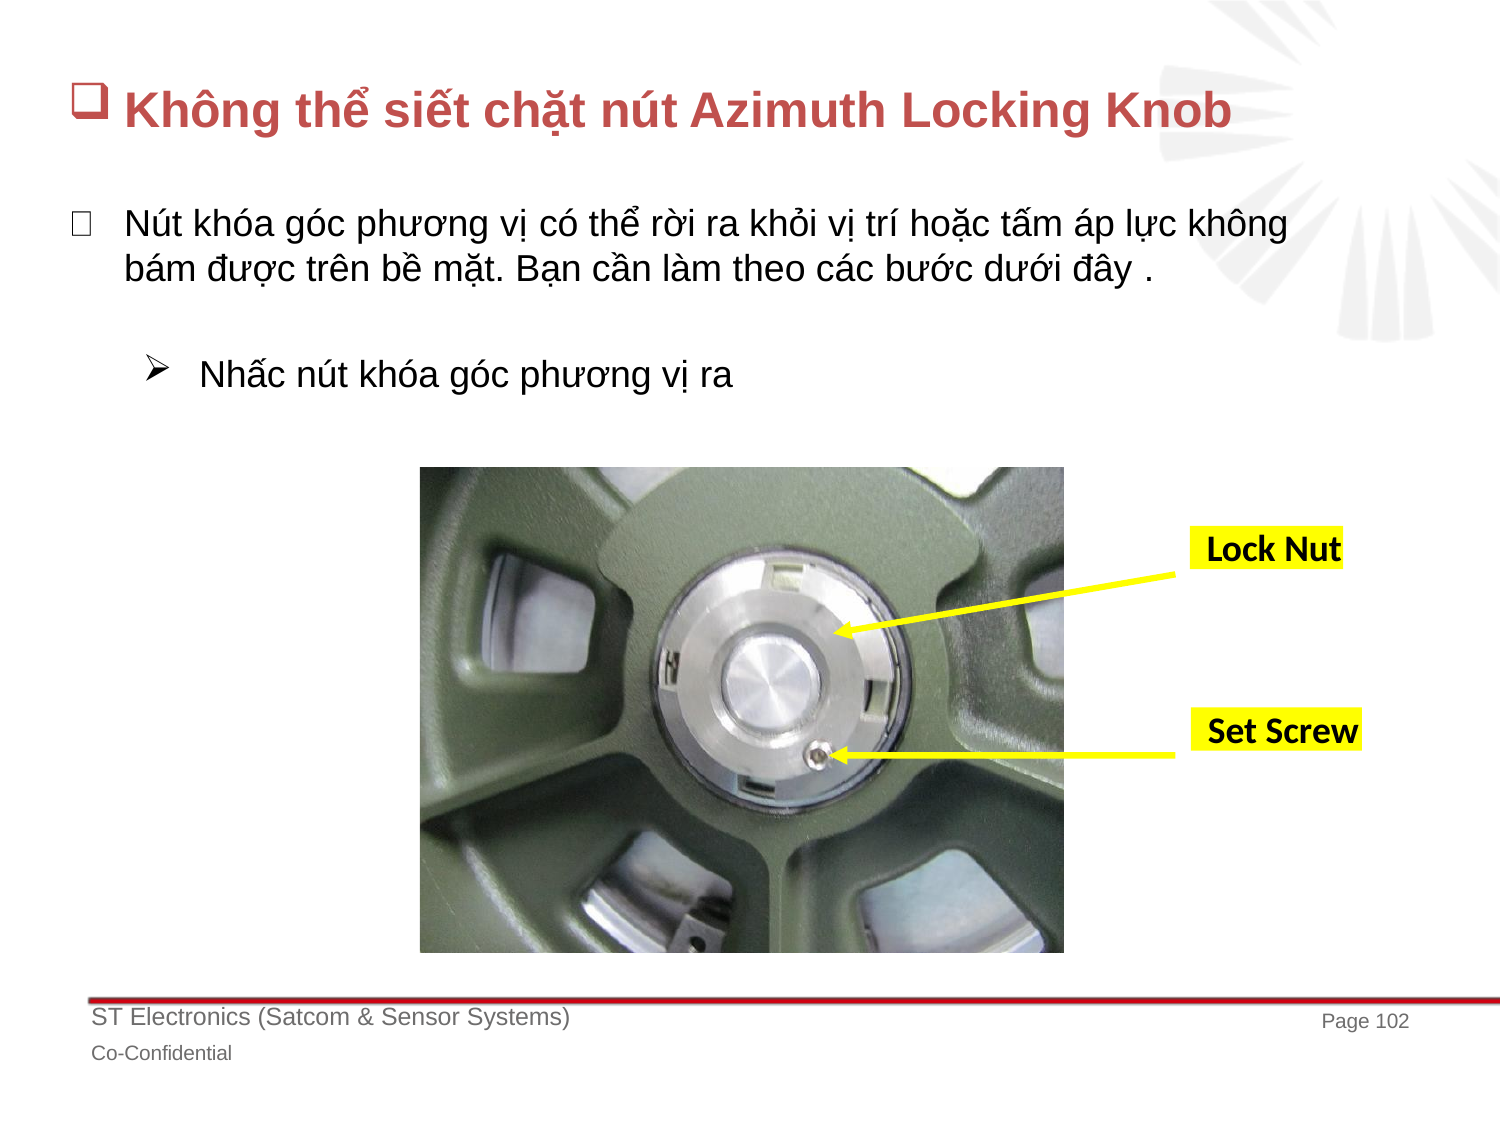

# Không thể siết chặt nút Azimuth Locking Knob
Nút khóa góc phương vị có thể rời ra khỏi vị trí hoặc tấm áp lực không  bám được trên bề mặt. Bạn cần làm theo các bước dưới đây .

Nhấc nút khóa góc phương vị ra

Lock Nut

Set Screw
ST Electronics (Satcom & Sensor Systems)
Co-Confidential
Page 102